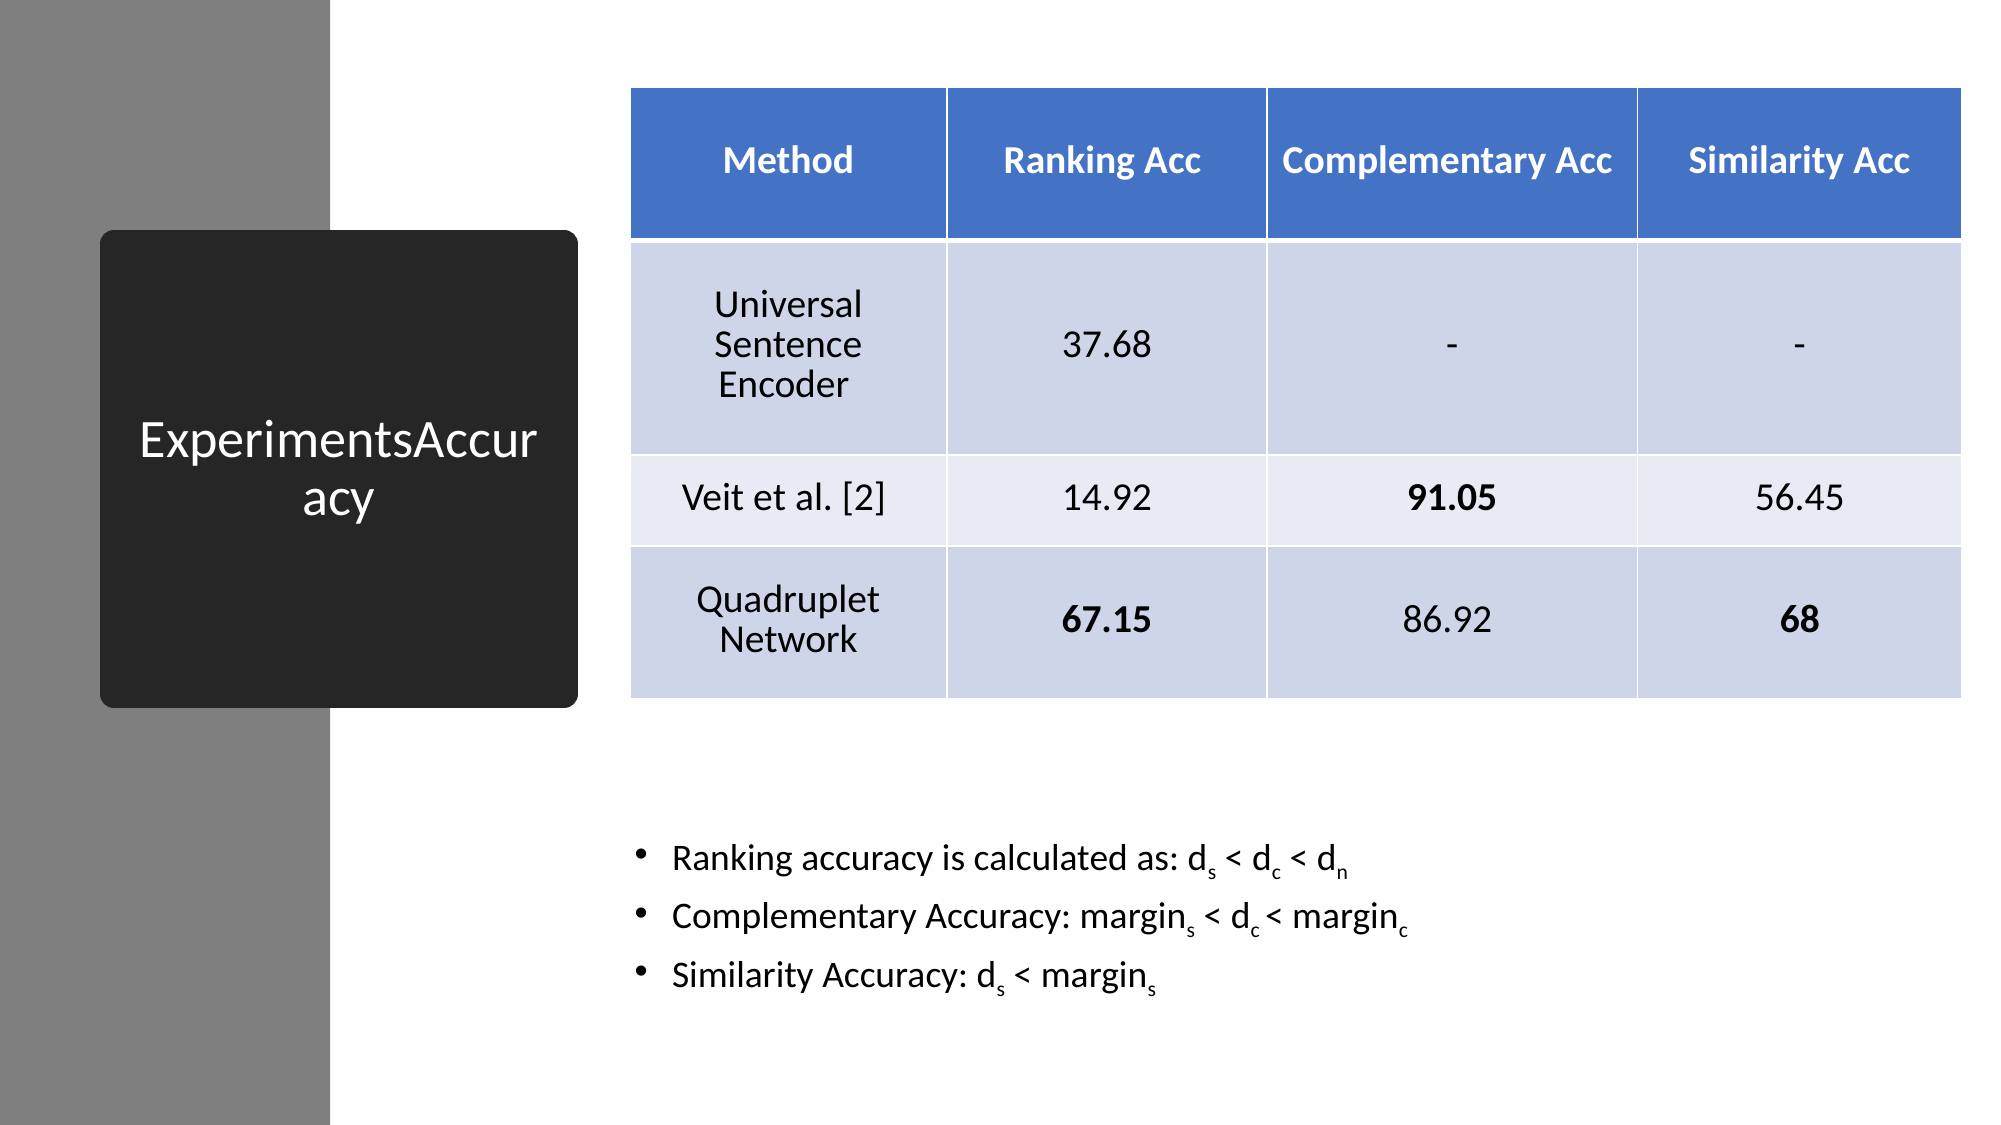

| Method | Ranking Acc | Complementary Acc | Similarity Acc |
| --- | --- | --- | --- |
| Universal Sentence Encoder | 37.68 | - | - |
| Veit et al. [2] | 14.92 | 91.05 | 56.45 |
| Quadruplet Network | 67.15 | 86.92 | 68 |
# ExperimentsAccuracy
Ranking accuracy is calculated as: ds < dc < dn
Complementary Accuracy: margins < dc < marginc
Similarity Accuracy: ds < margins